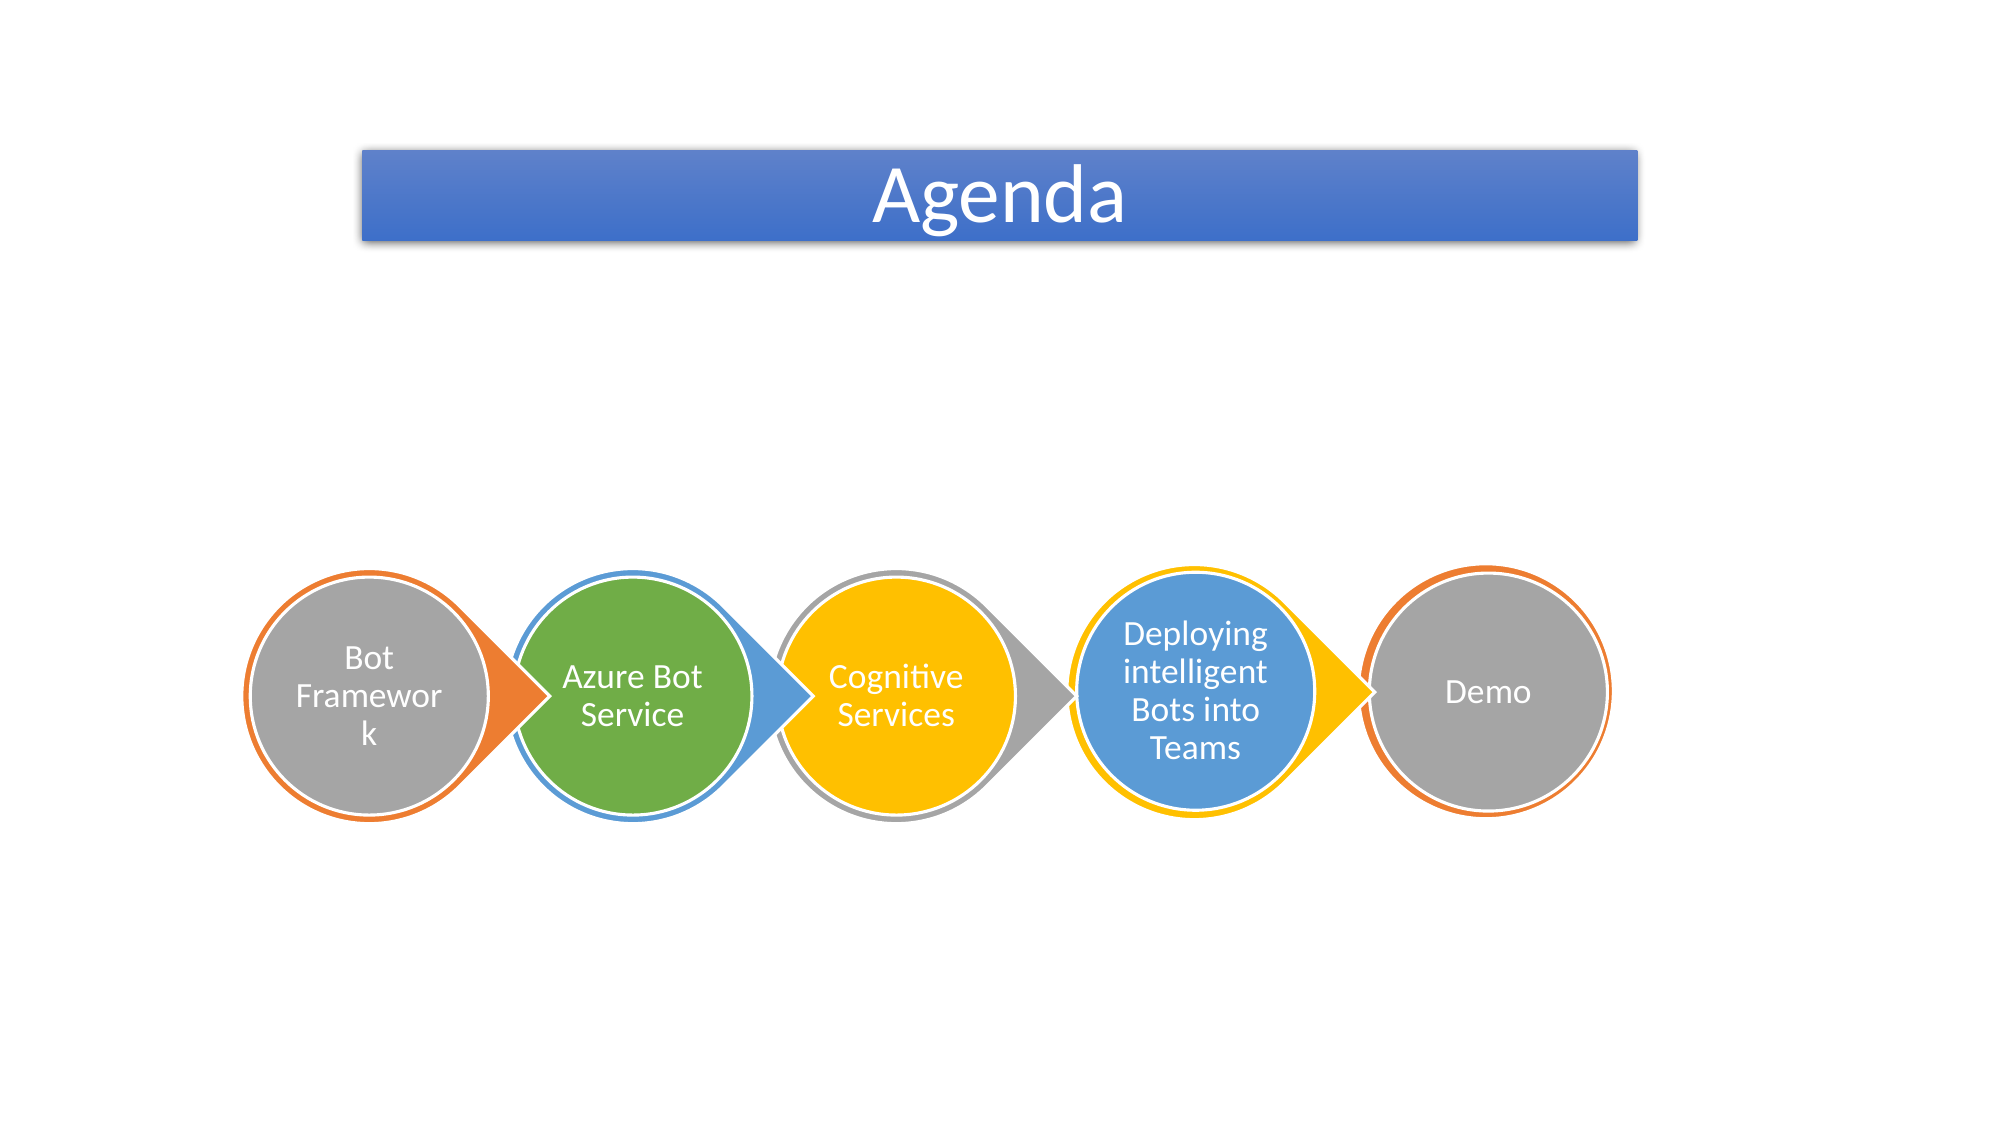

# Agenda

Deploying intelligent Bots into Teams
Demo
Bot Framework
Azure Bot Service
Cognitive Services